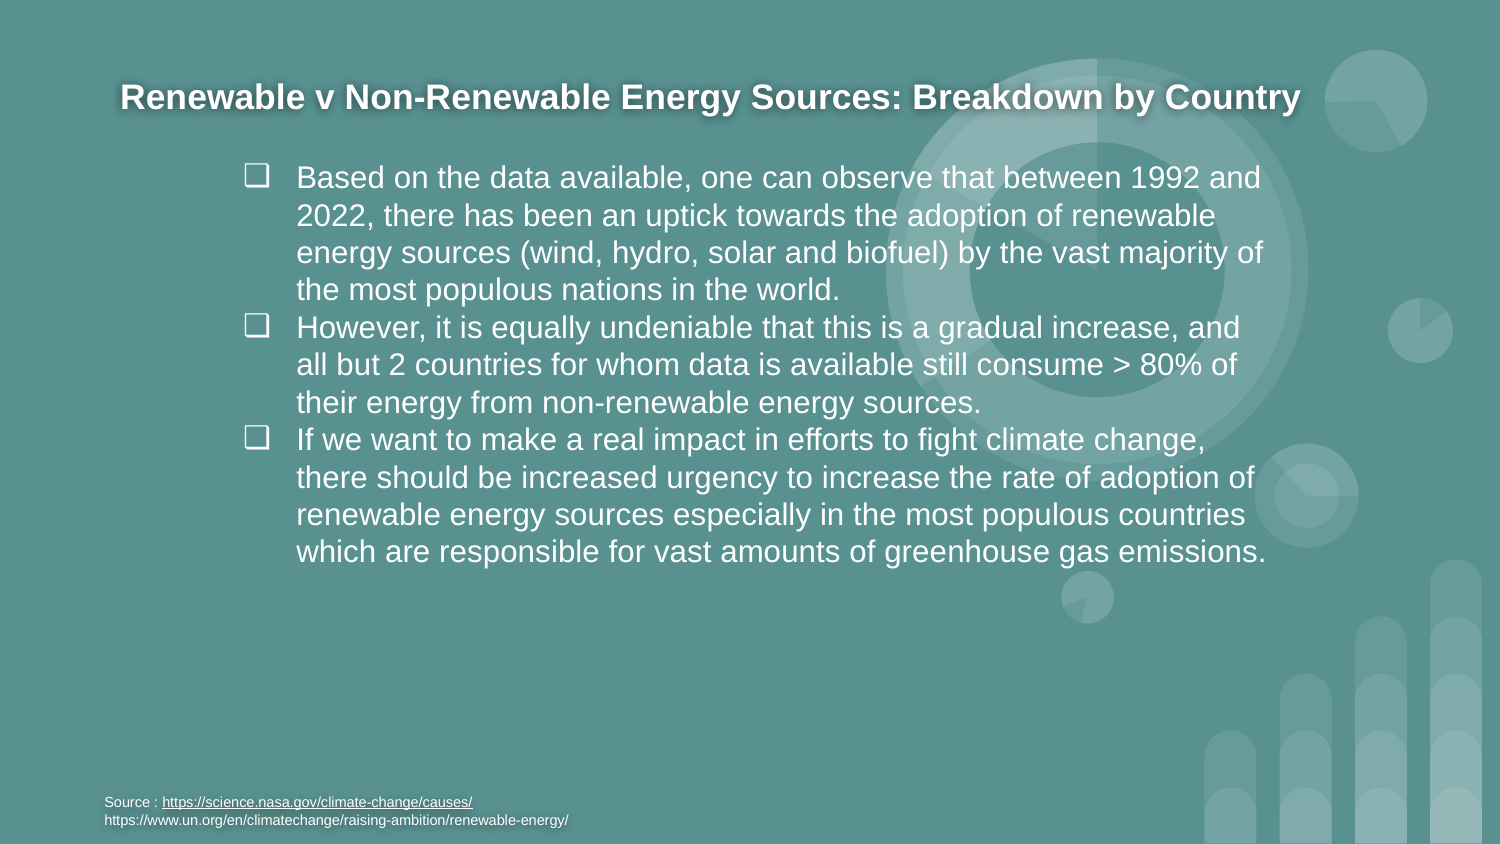

Renewable v Non-Renewable Energy Sources: Breakdown by Country
Based on the data available, one can observe that between 1992 and 2022, there has been an uptick towards the adoption of renewable energy sources (wind, hydro, solar and biofuel) by the vast majority of the most populous nations in the world.
However, it is equally undeniable that this is a gradual increase, and all but 2 countries for whom data is available still consume > 80% of their energy from non-renewable energy sources.
If we want to make a real impact in efforts to fight climate change, there should be increased urgency to increase the rate of adoption of renewable energy sources especially in the most populous countries which are responsible for vast amounts of greenhouse gas emissions.

Source : https://science.nasa.gov/climate-change/causes/
https://www.un.org/en/climatechange/raising-ambition/renewable-energy/